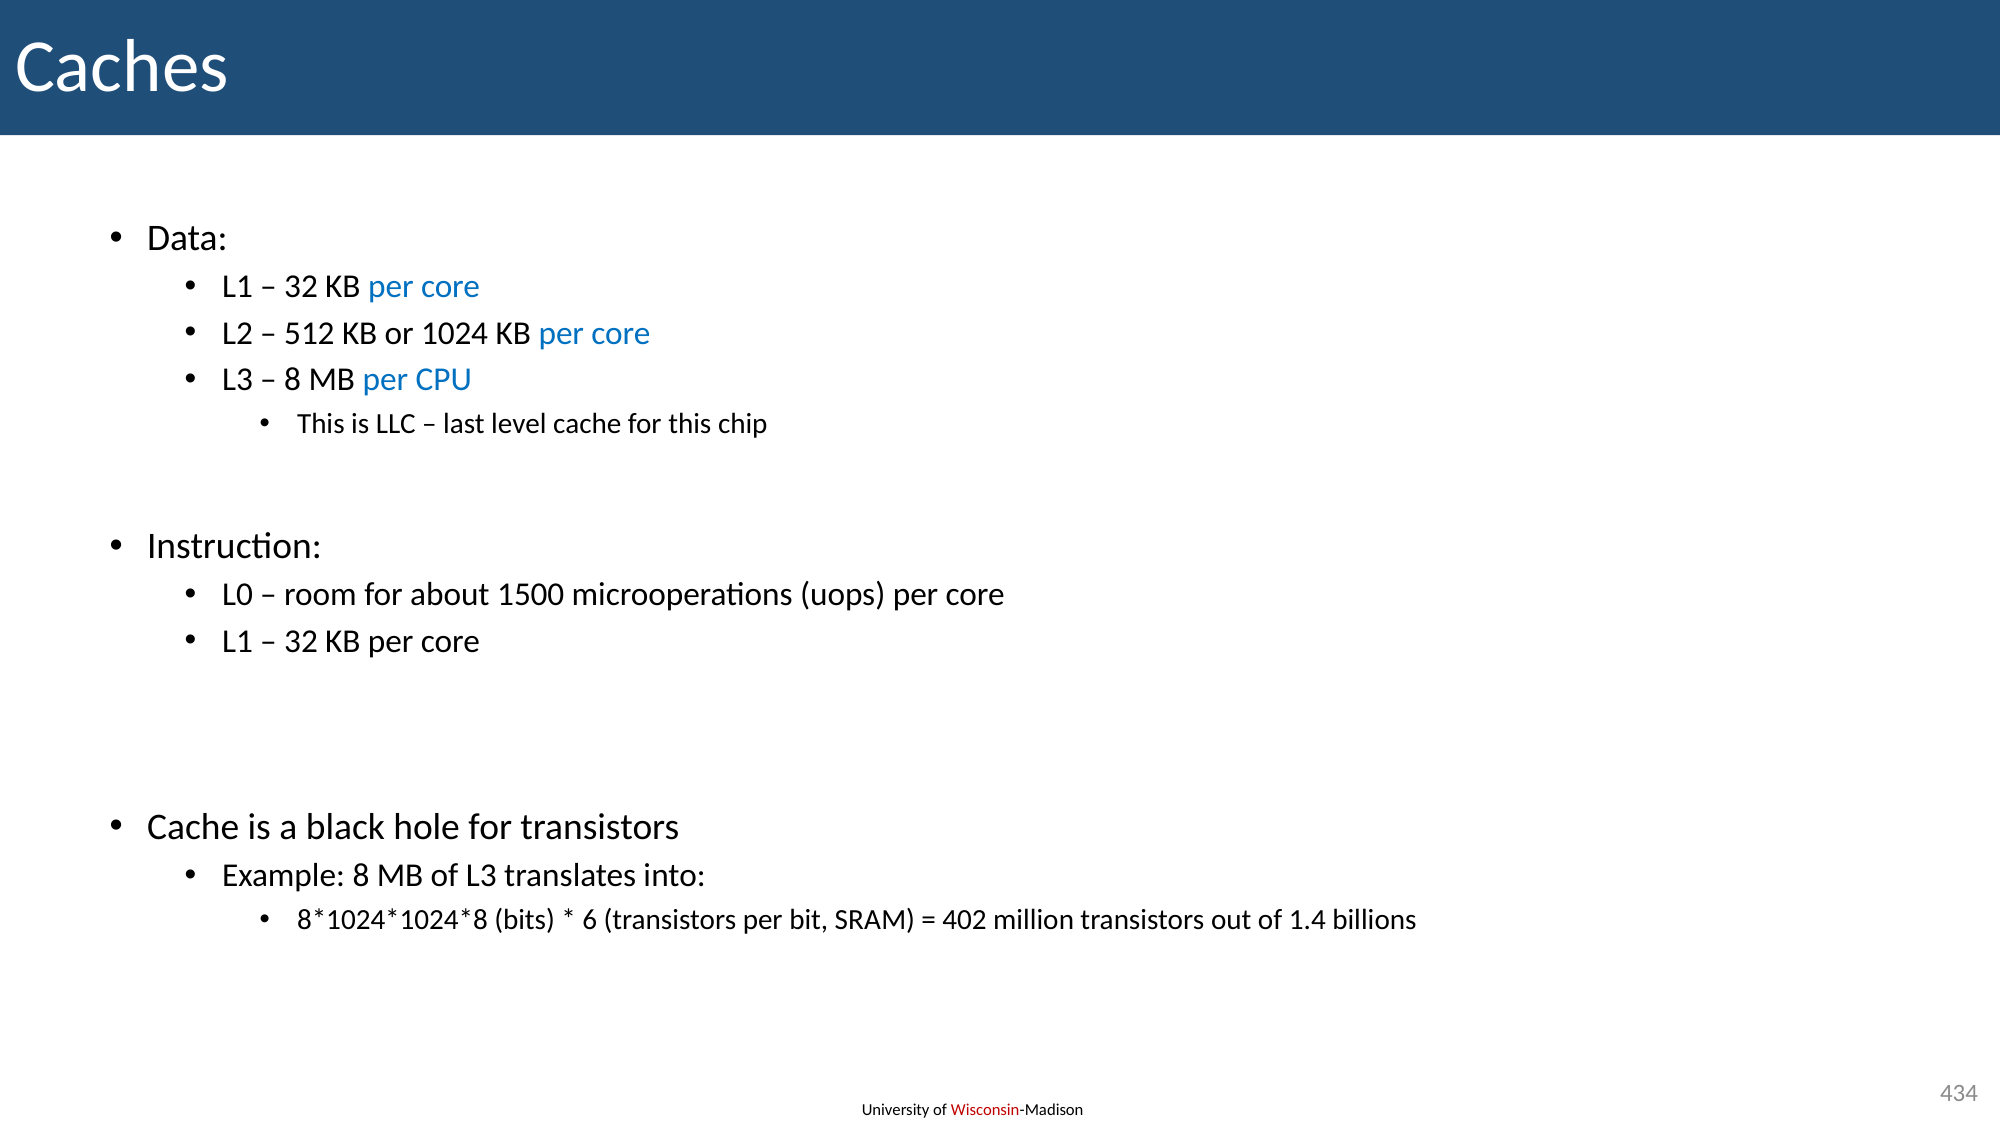

# Caches
Data:
L1 – 32 KB per core
L2 – 512 KB or 1024 KB per core
L3 – 8 MB per CPU
This is LLC – last level cache for this chip

Instruction:
L0 – room for about 1500 microoperations (uops) per core
L1 – 32 KB per core

Cache is a black hole for transistors
Example: 8 MB of L3 translates into:
8*1024*1024*8 (bits) * 6 (transistors per bit, SRAM) = 402 million transistors out of 1.4 billions

434